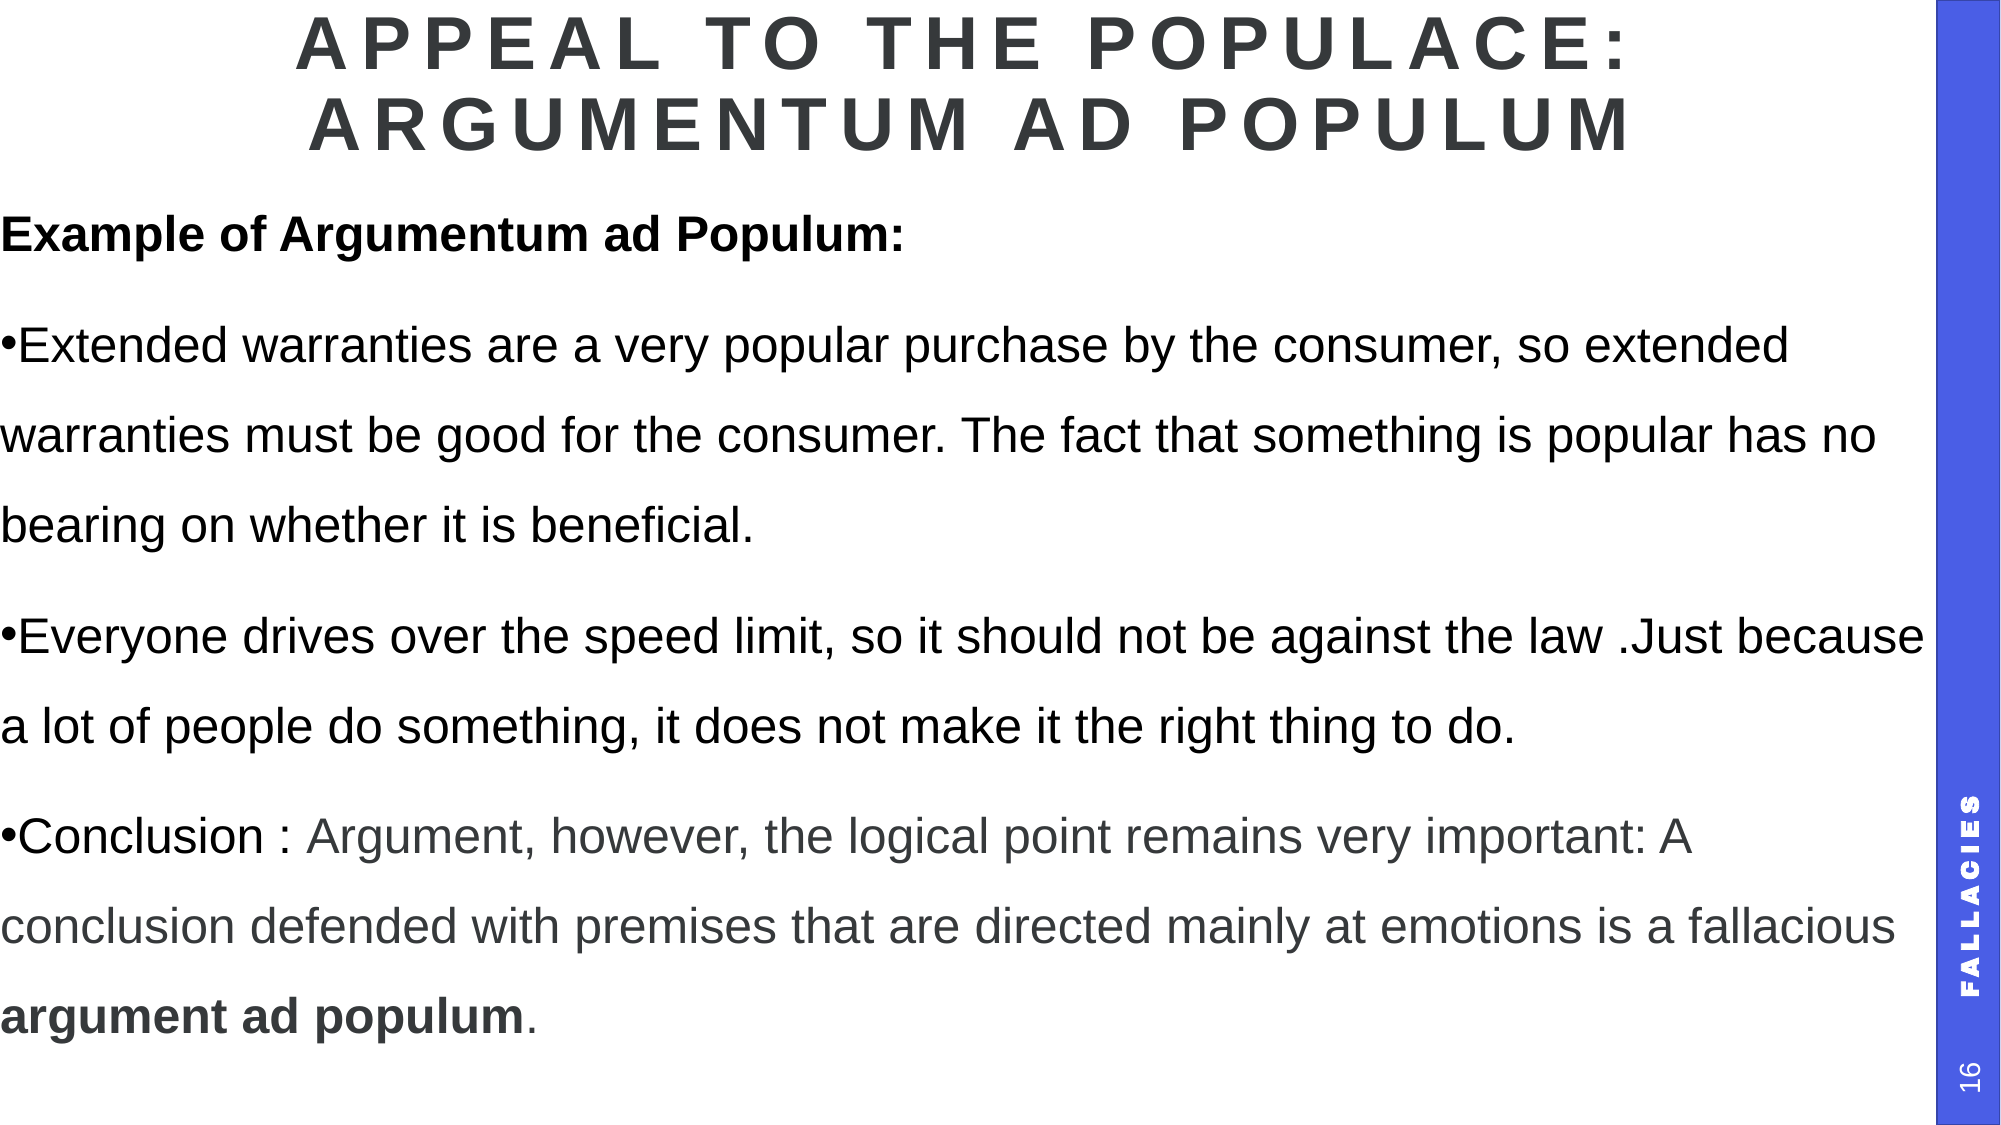

# Appeal to the Populace: Argumentum ad Populum
Example of Argumentum ad Populum:
Extended warranties are a very popular purchase by the consumer, so extended warranties must be good for the consumer. The fact that something is popular has no bearing on whether it is beneficial.
Everyone drives over the speed limit, so it should not be against the law .Just because a lot of people do something, it does not make it the right thing to do.
Conclusion : Argument, however, the logical point remains very important: A conclusion defended with premises that are directed mainly at emotions is a fallacious argument ad populum.

Fallacies
16